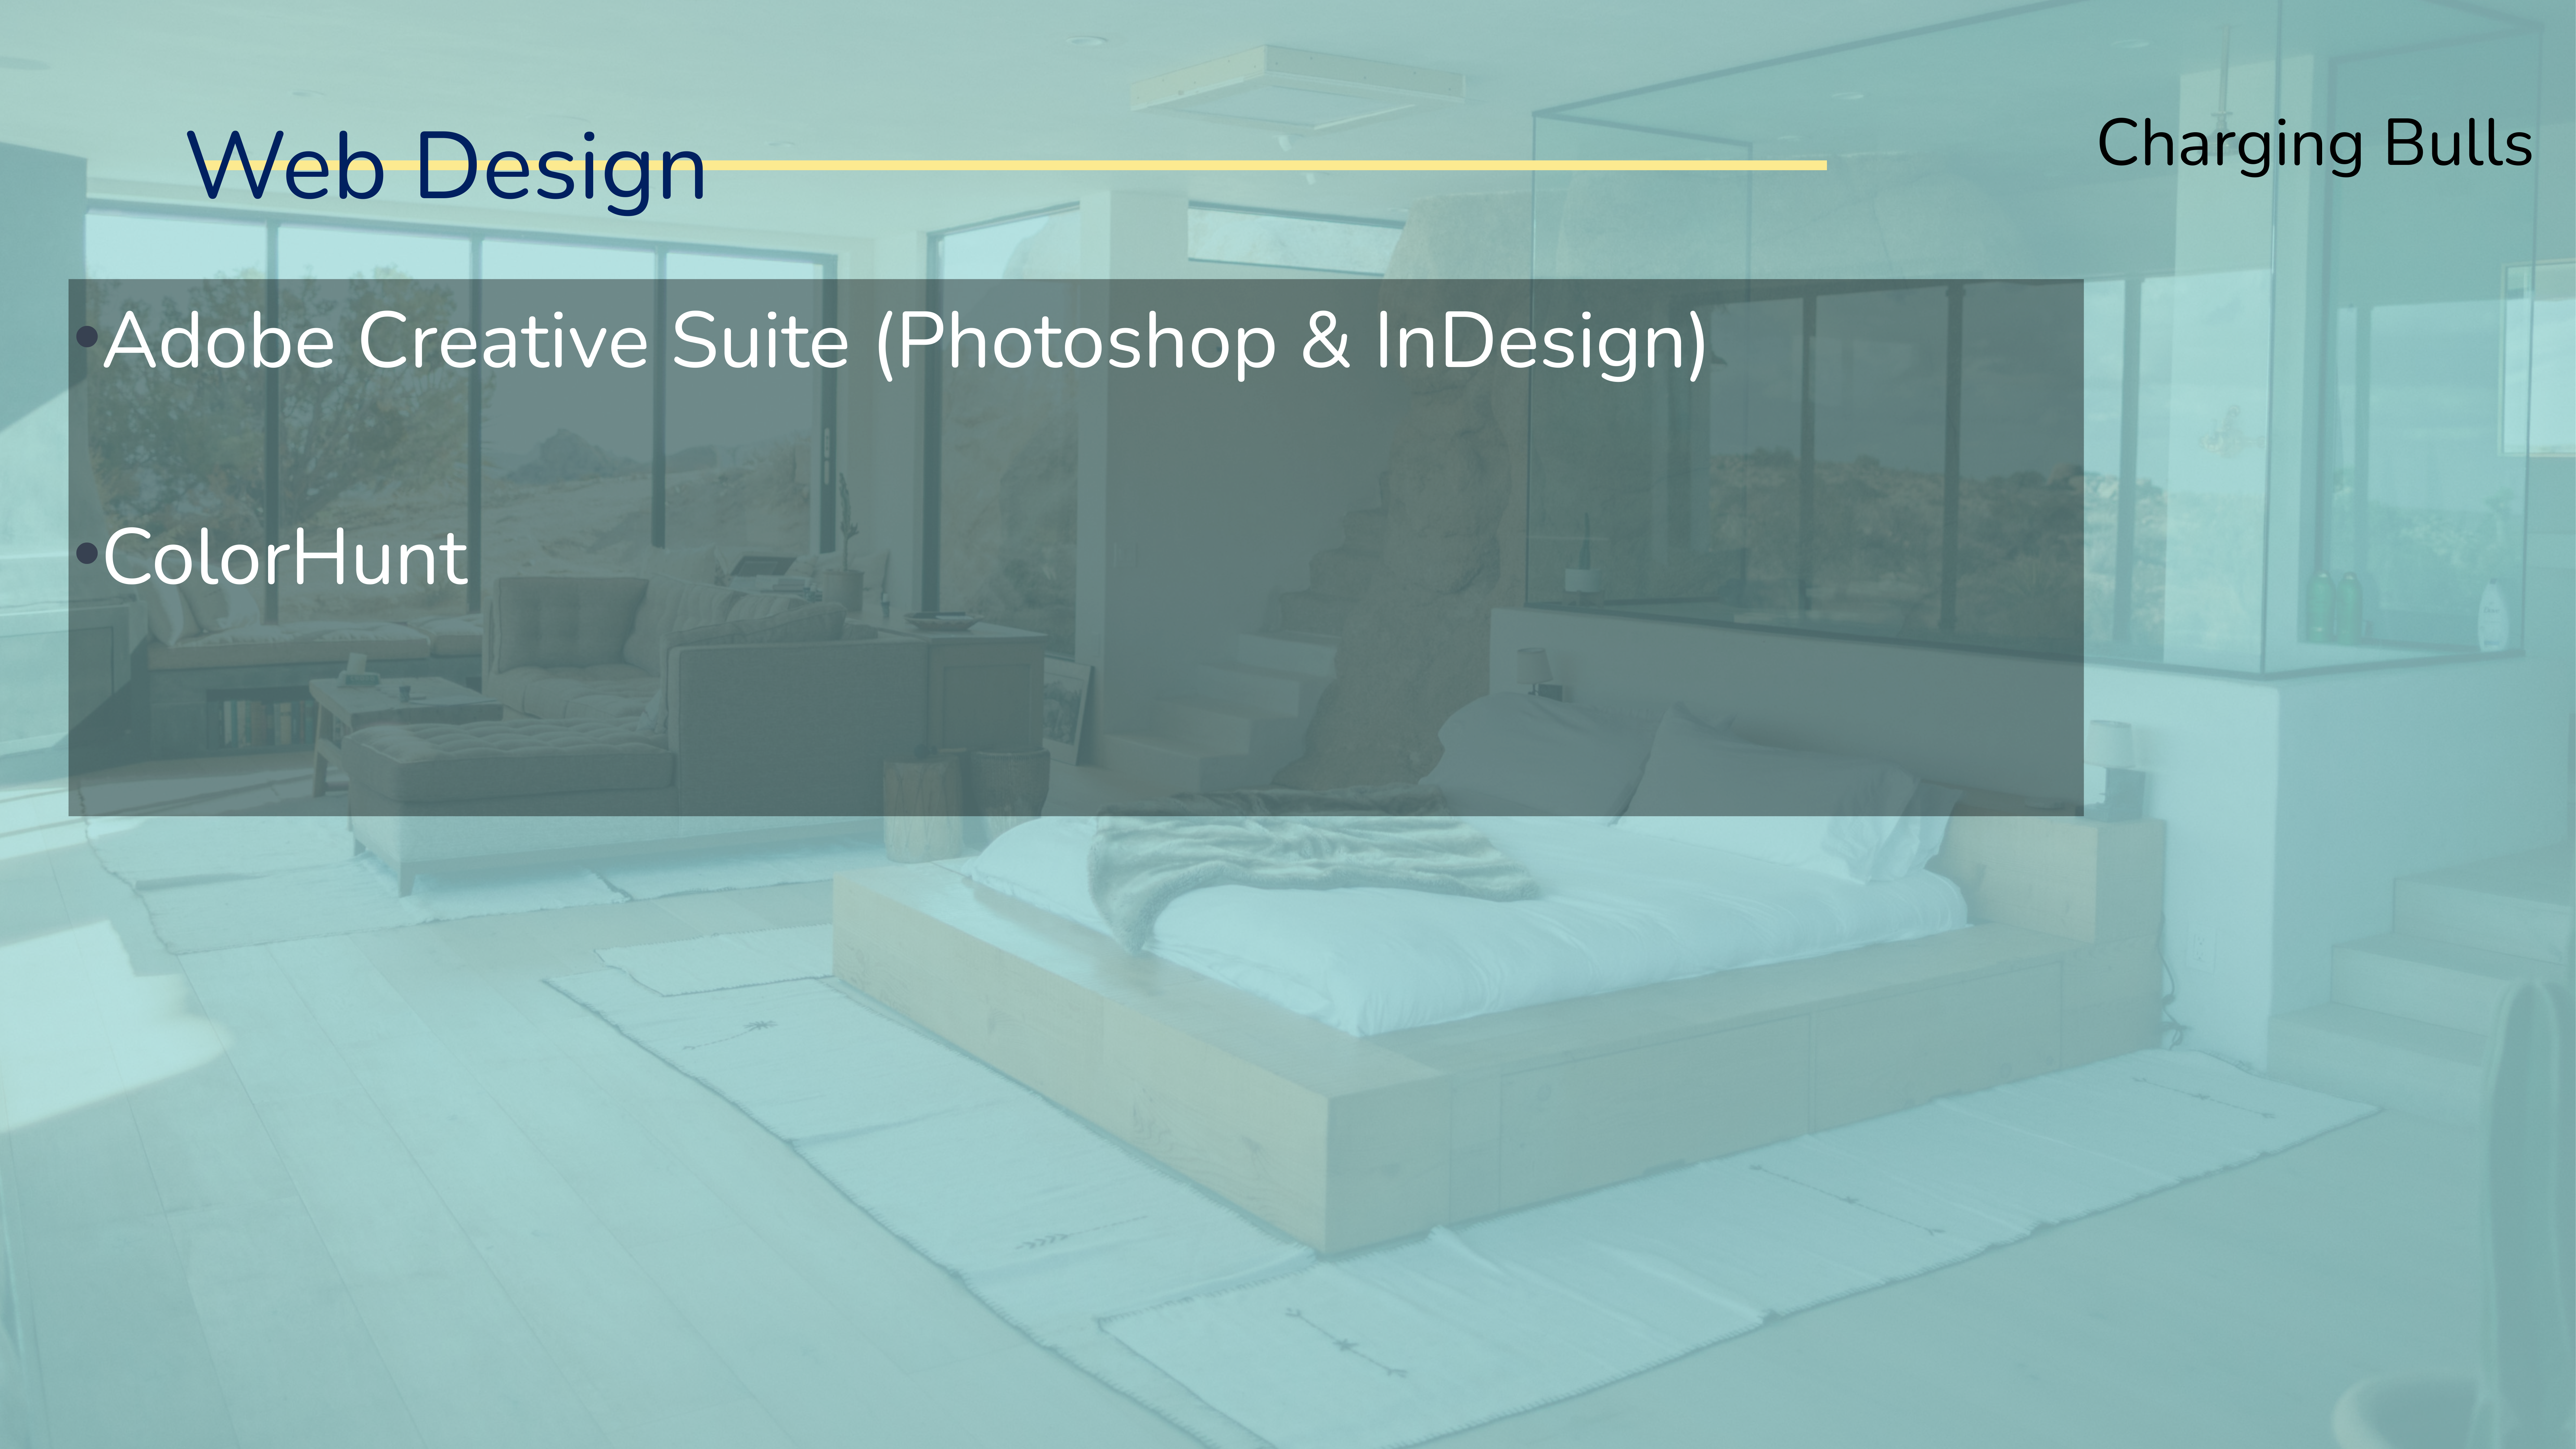

Web Design

Charging Bulls

Adobe Creative Suite (Photoshop & InDesign)

ColorHunt